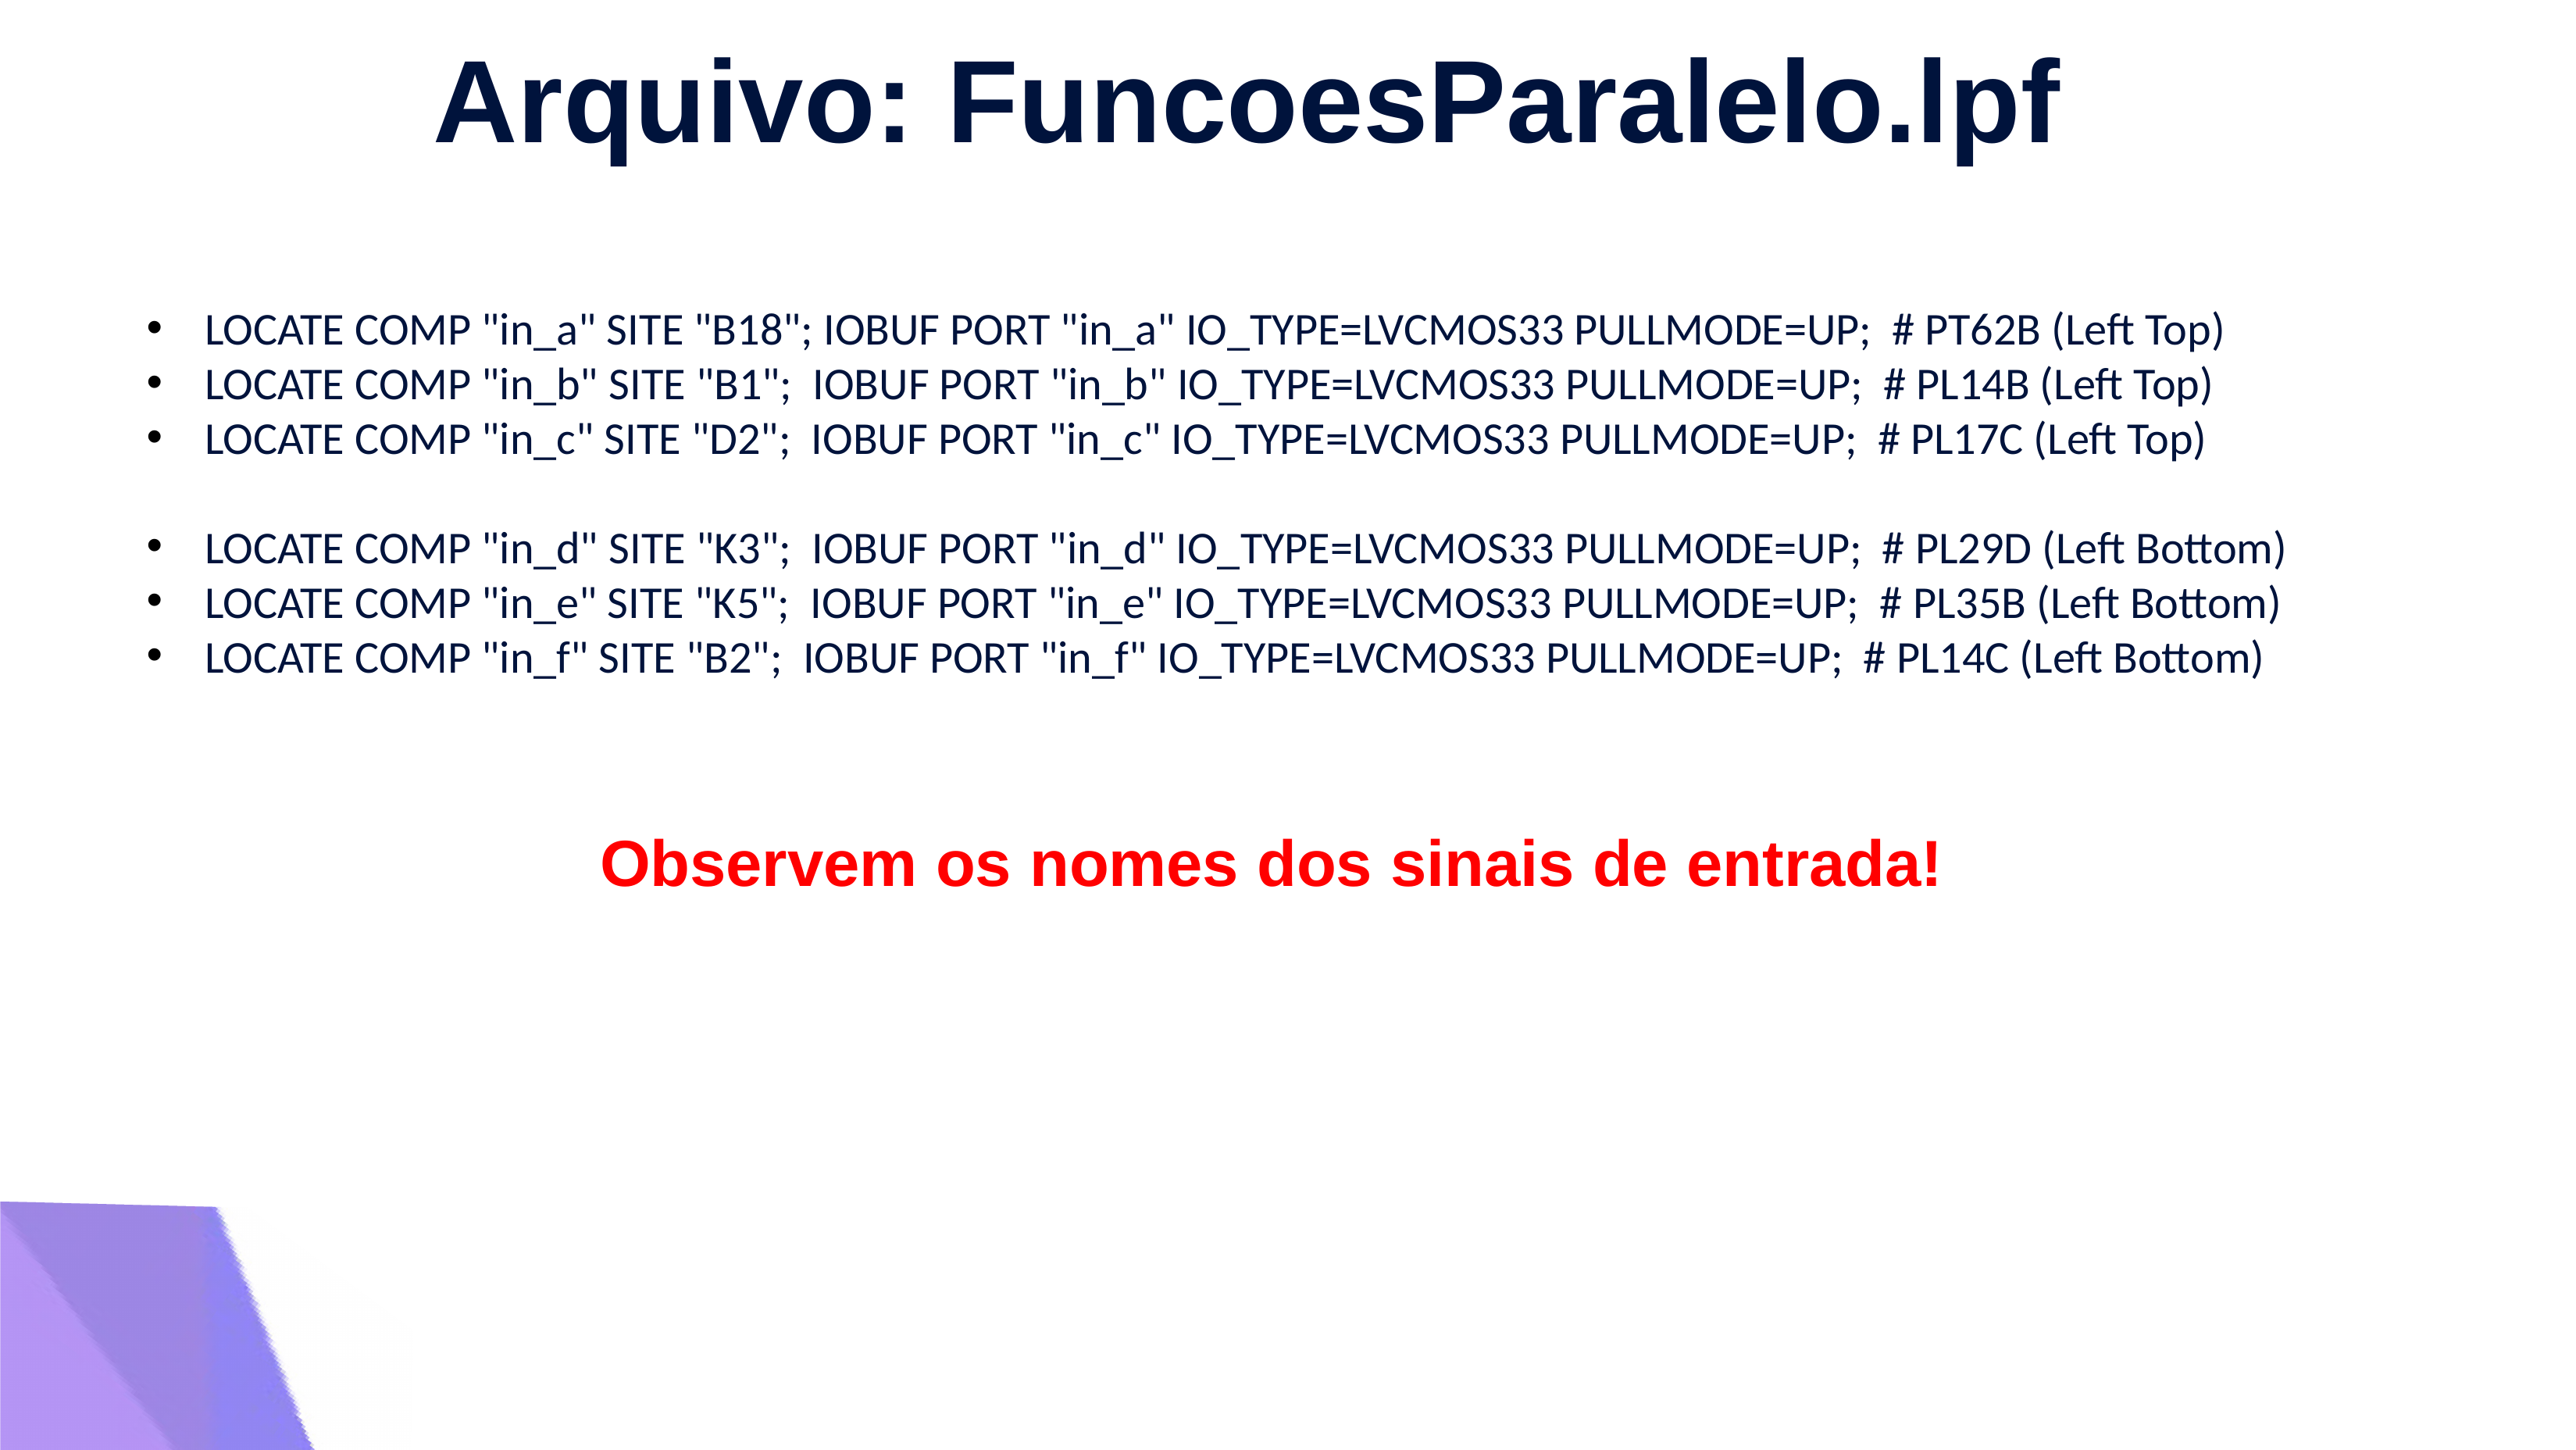

Arquivo: FuncoesParalelo.lpf
LOCATE COMP "in_a" SITE "B18"; IOBUF PORT "in_a" IO_TYPE=LVCMOS33 PULLMODE=UP;  # PT62B (Left Top)
LOCATE COMP "in_b" SITE "B1";  IOBUF PORT "in_b" IO_TYPE=LVCMOS33 PULLMODE=UP;  # PL14B (Left Top)
LOCATE COMP "in_c" SITE "D2";  IOBUF PORT "in_c" IO_TYPE=LVCMOS33 PULLMODE=UP;  # PL17C (Left Top)

LOCATE COMP "in_d" SITE "K3";  IOBUF PORT "in_d" IO_TYPE=LVCMOS33 PULLMODE=UP;  # PL29D (Left Bottom)
LOCATE COMP "in_e" SITE "K5";  IOBUF PORT "in_e" IO_TYPE=LVCMOS33 PULLMODE=UP;  # PL35B (Left Bottom)
LOCATE COMP "in_f" SITE "B2";  IOBUF PORT "in_f" IO_TYPE=LVCMOS33 PULLMODE=UP;  # PL14C (Left Bottom)
Observem os nomes dos sinais de entrada!